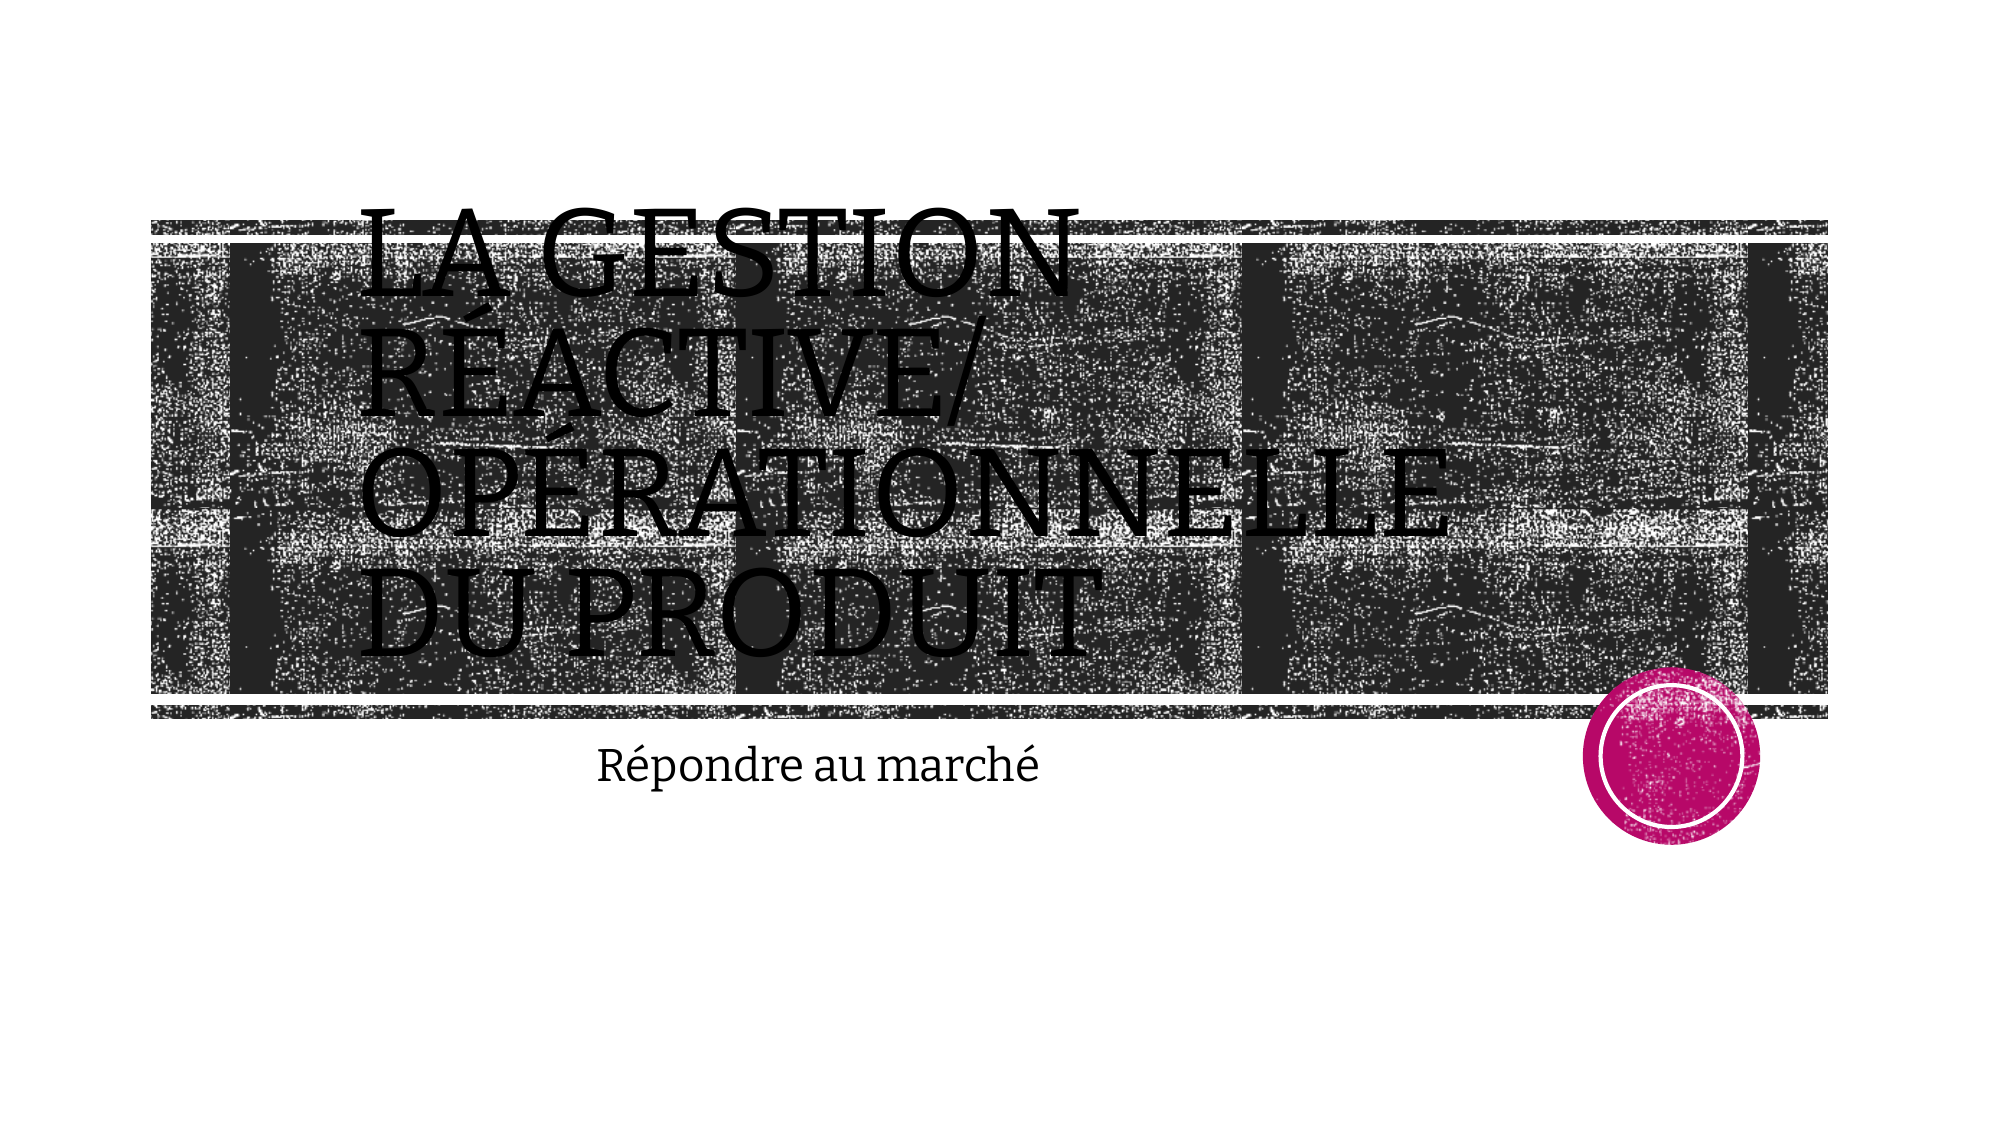

# La gestion réactive/ opérationnelle du produit
Répondre au marché